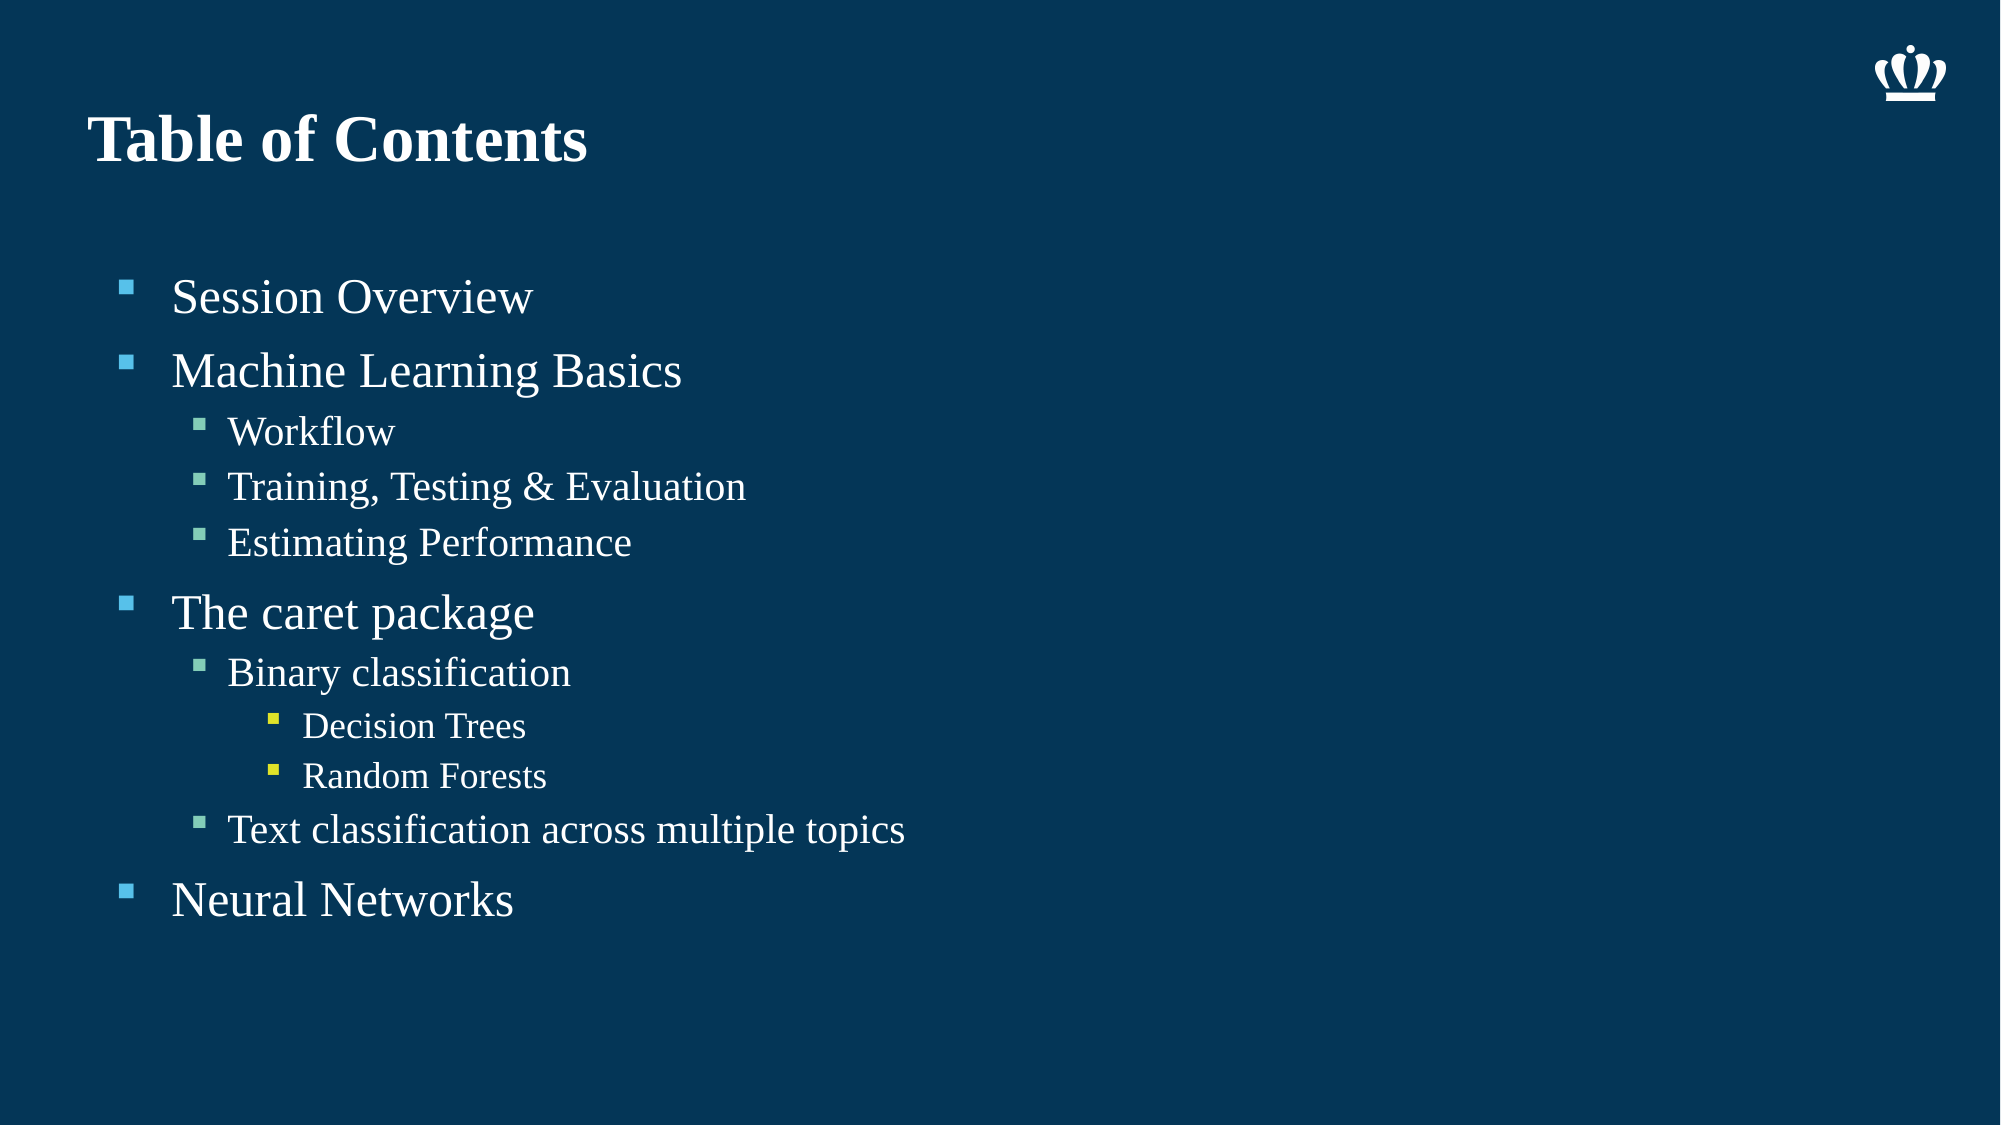

# Table of Contents
Session Overview
Machine Learning Basics
Workflow
Training, Testing & Evaluation
Estimating Performance
The caret package
Binary classification
Decision Trees
Random Forests
Text classification across multiple topics
Neural Networks